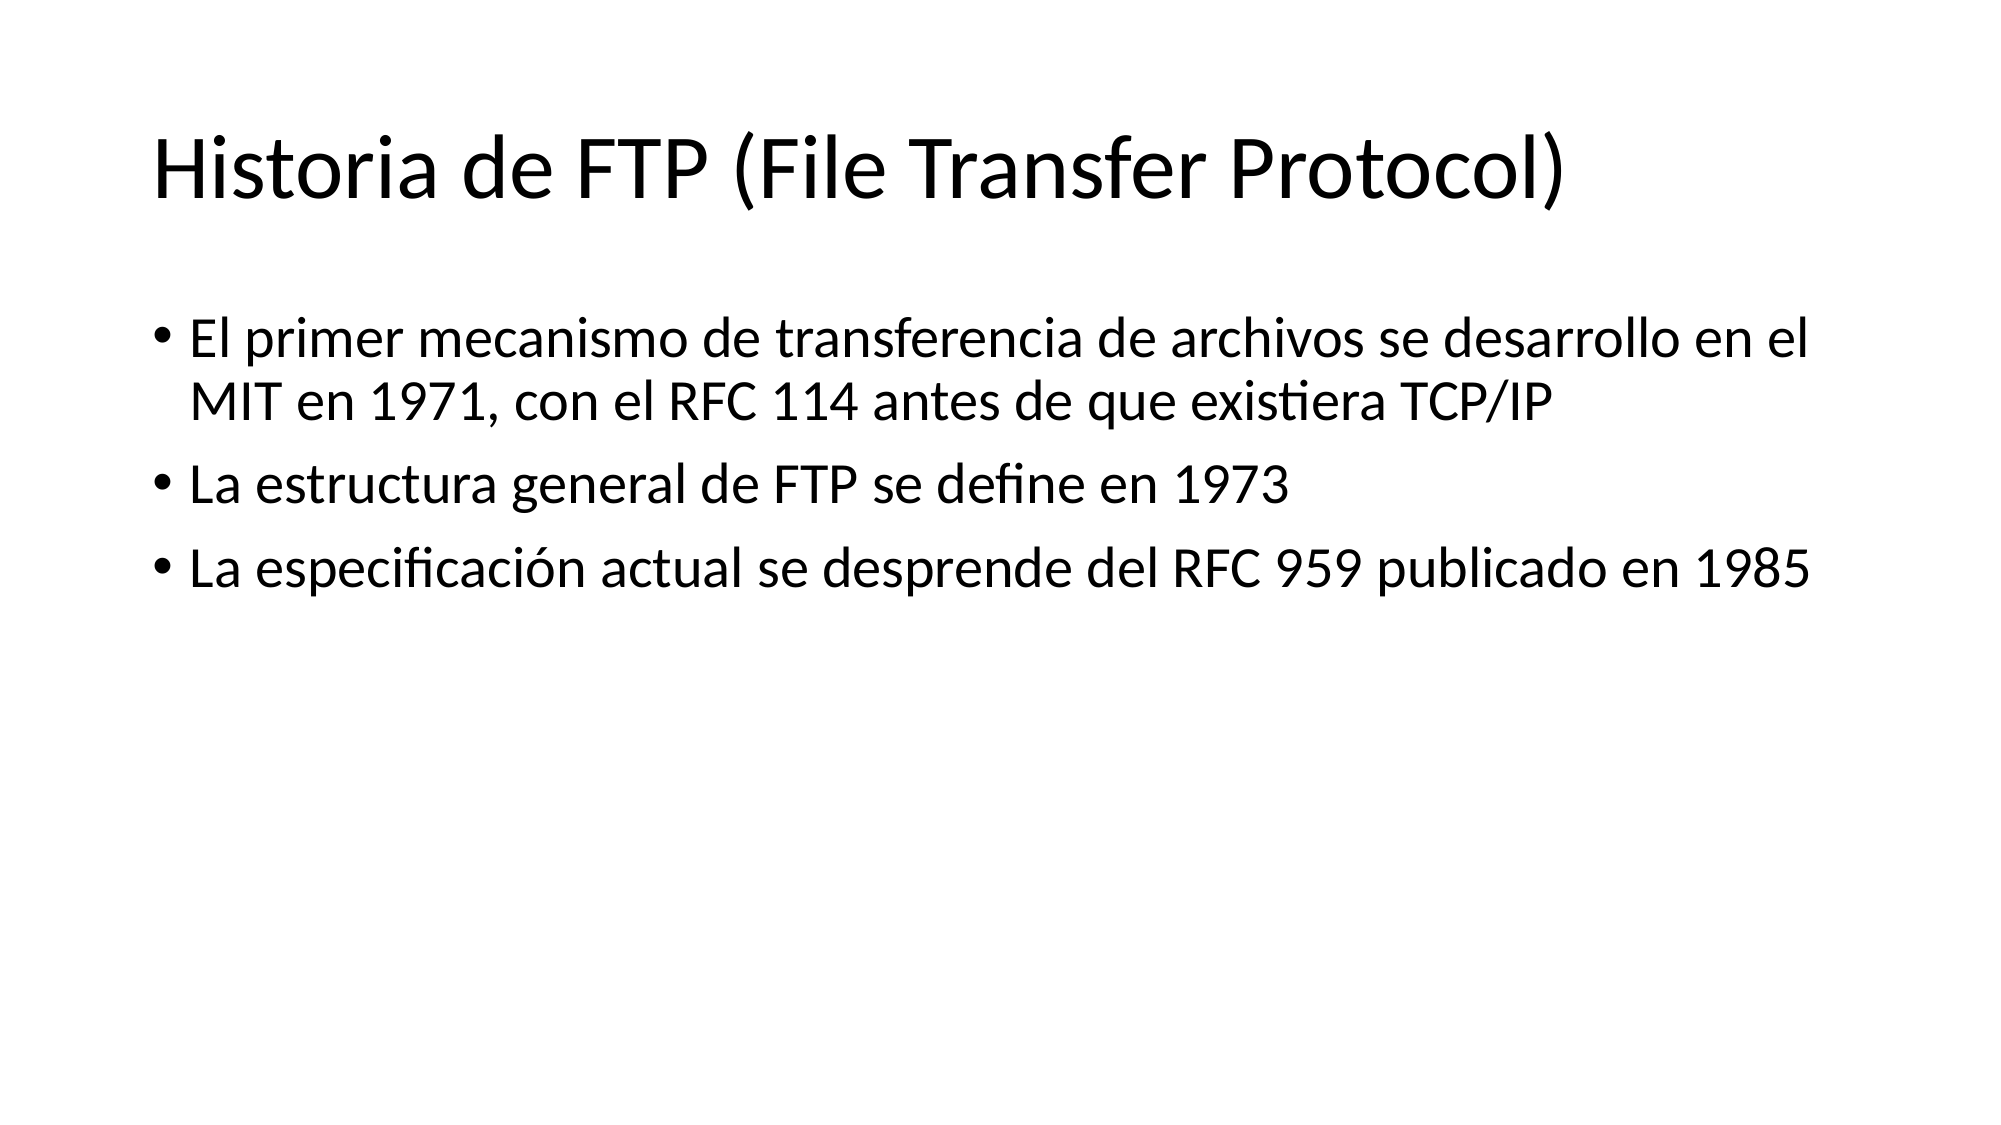

# Historia de FTP (File Transfer Protocol)
El primer mecanismo de transferencia de archivos se desarrollo en el MIT en 1971, con el RFC 114 antes de que existiera TCP/IP
La estructura general de FTP se define en 1973
La especificación actual se desprende del RFC 959 publicado en 1985